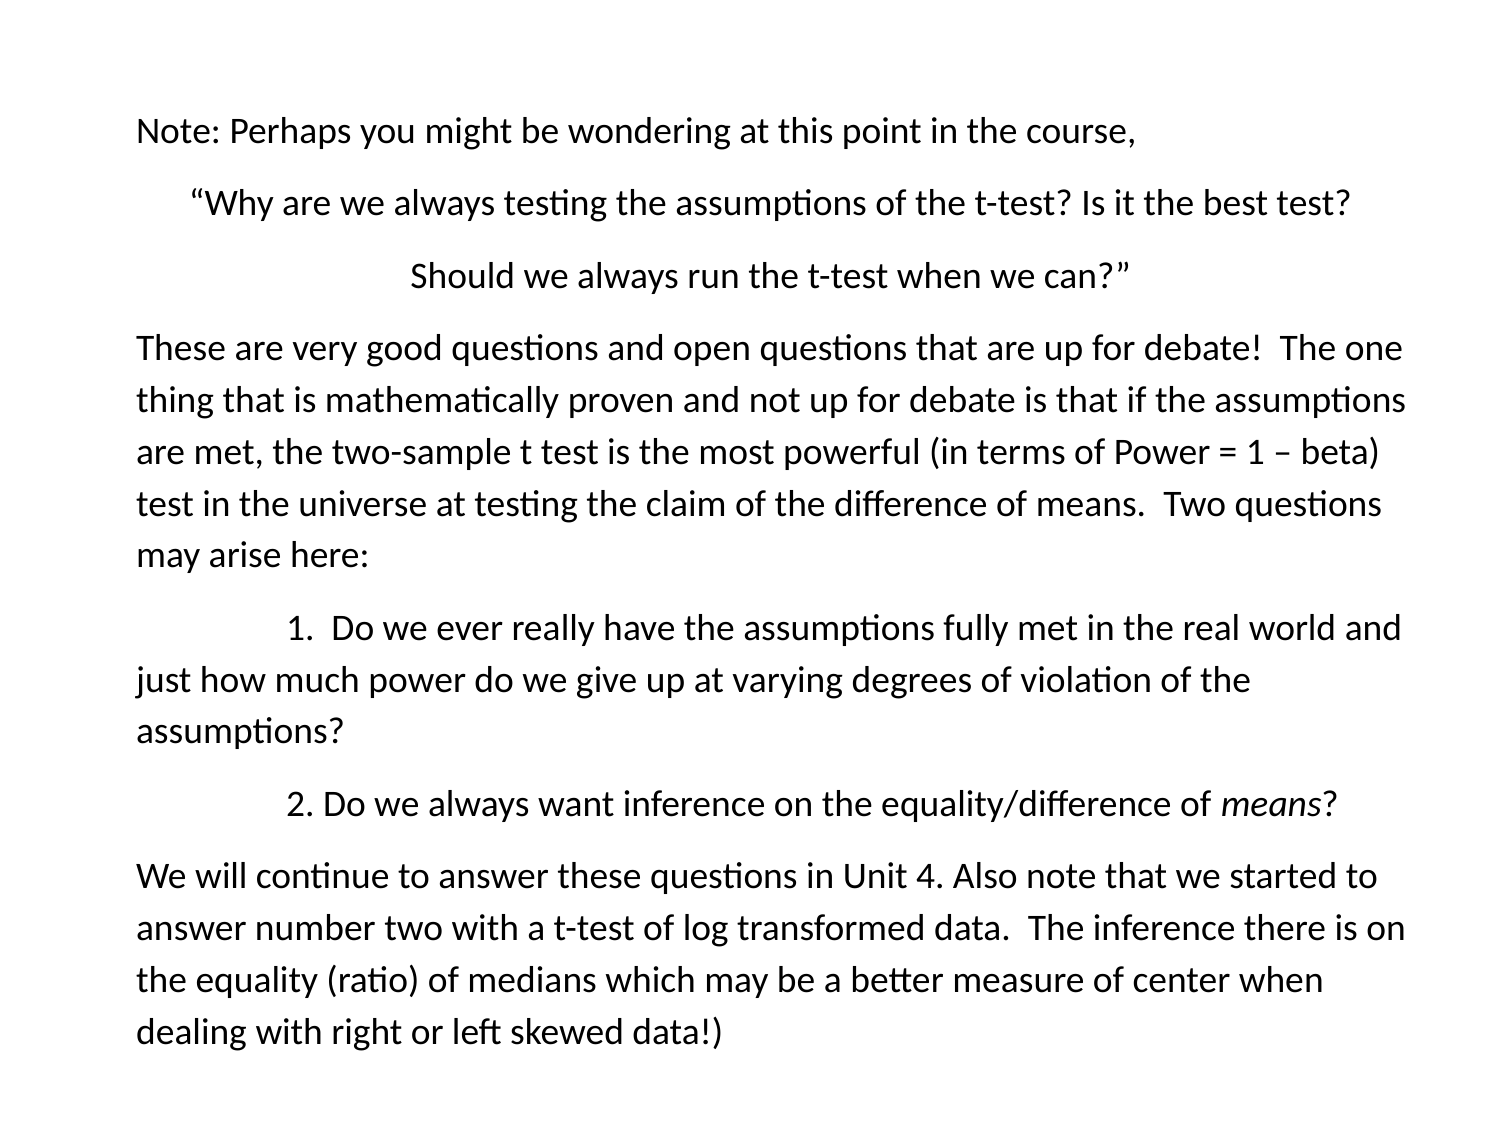

Note: Perhaps you might be wondering at this point in the course,
“Why are we always testing the assumptions of the t-test? Is it the best test?
Should we always run the t-test when we can?”
These are very good questions and open questions that are up for debate!  The one thing that is mathematically proven and not up for debate is that if the assumptions are met, the two-sample t test is the most powerful (in terms of Power = 1 – beta) test in the universe at testing the claim of the difference of means.  Two questions may arise here:
	1.  Do we ever really have the assumptions fully met in the real world and just how much power do we give up at varying degrees of violation of the assumptions?
	2. Do we always want inference on the equality/difference of means?
We will continue to answer these questions in Unit 4. Also note that we started to answer number two with a t-test of log transformed data.  The inference there is on the equality (ratio) of medians which may be a better measure of center when dealing with right or left skewed data!)